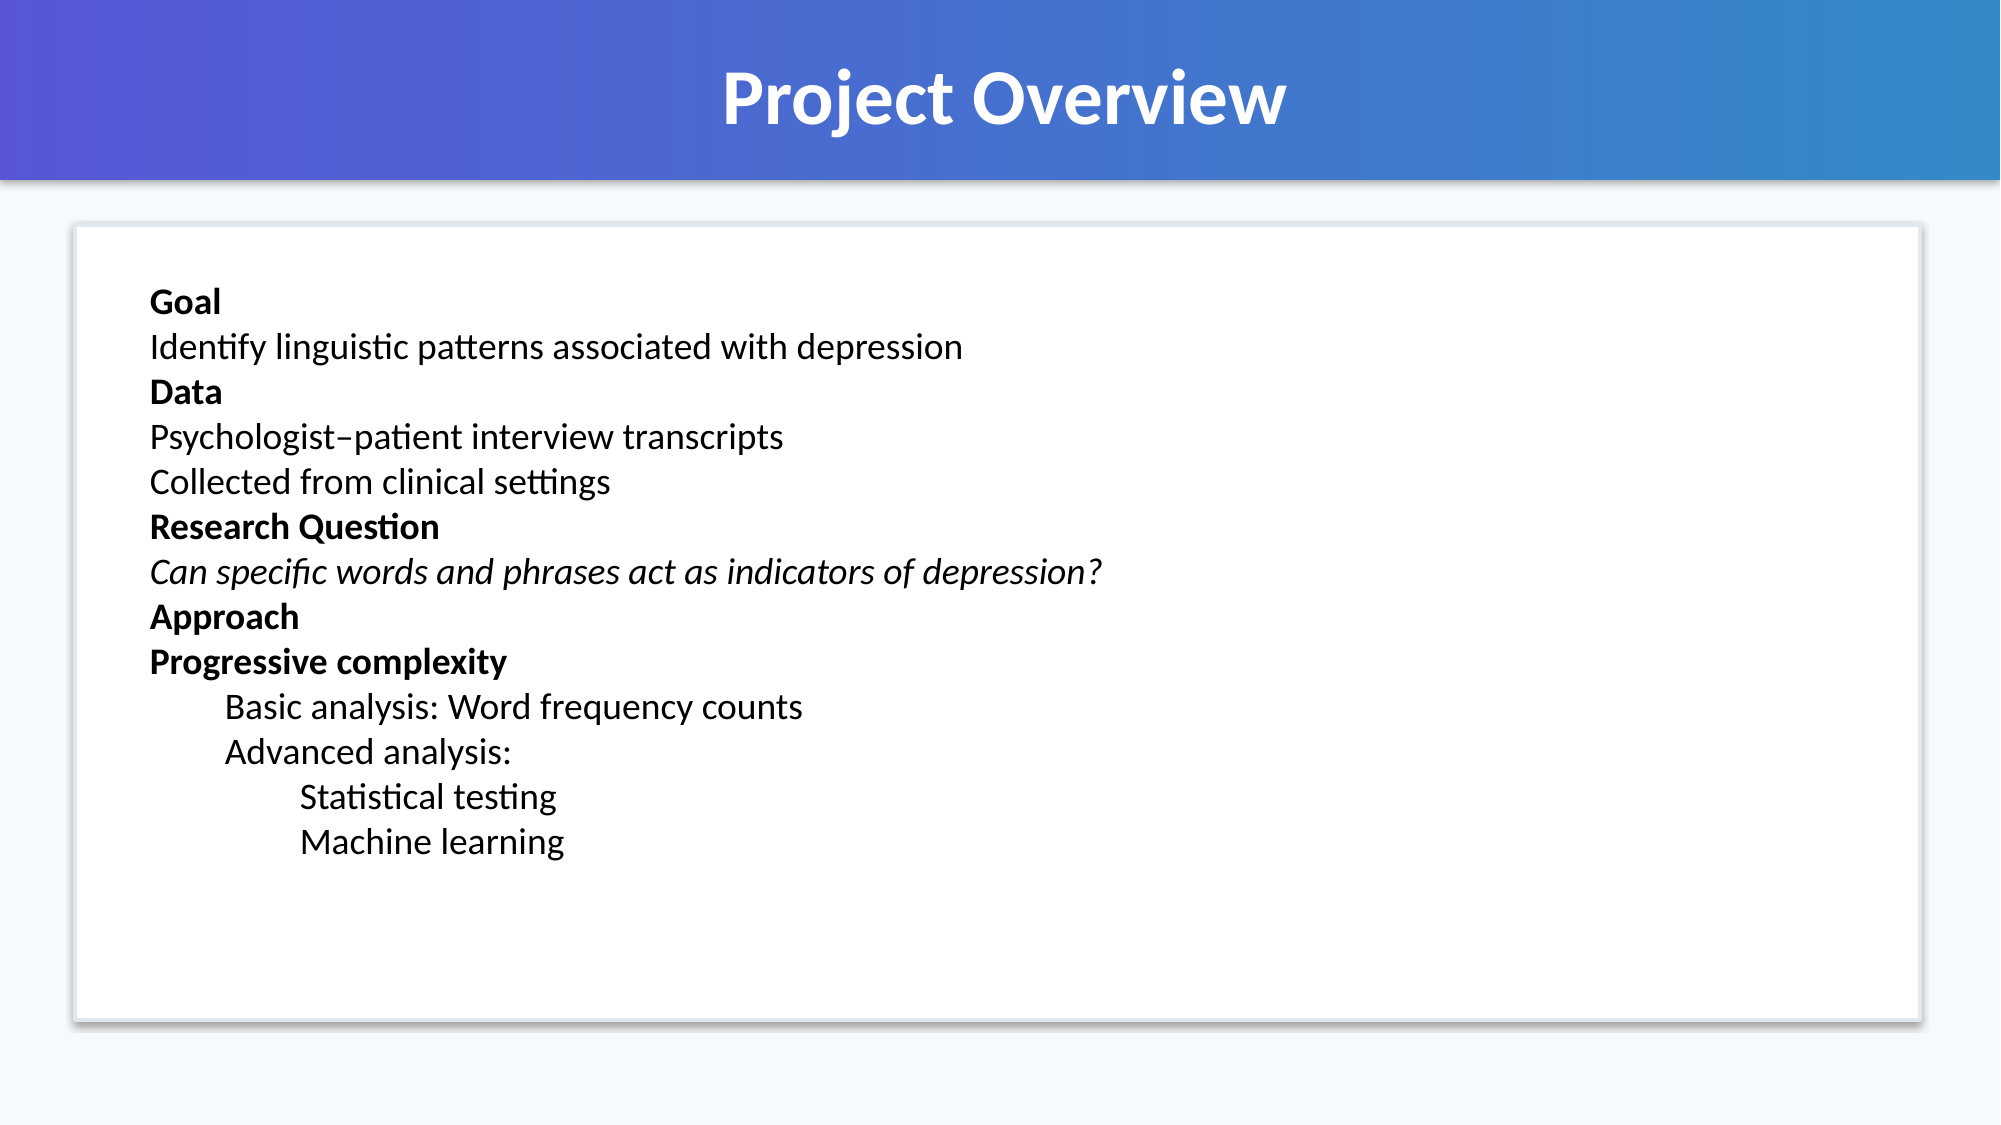

Project Overview

Goal
Identify linguistic patterns associated with depression
Data
Psychologist–patient interview transcripts
Collected from clinical settings
Research Question
Can specific words and phrases act as indicators of depression?
Approach
Progressive complexity
Basic analysis: Word frequency counts
Advanced analysis:
Statistical testing
Machine learning